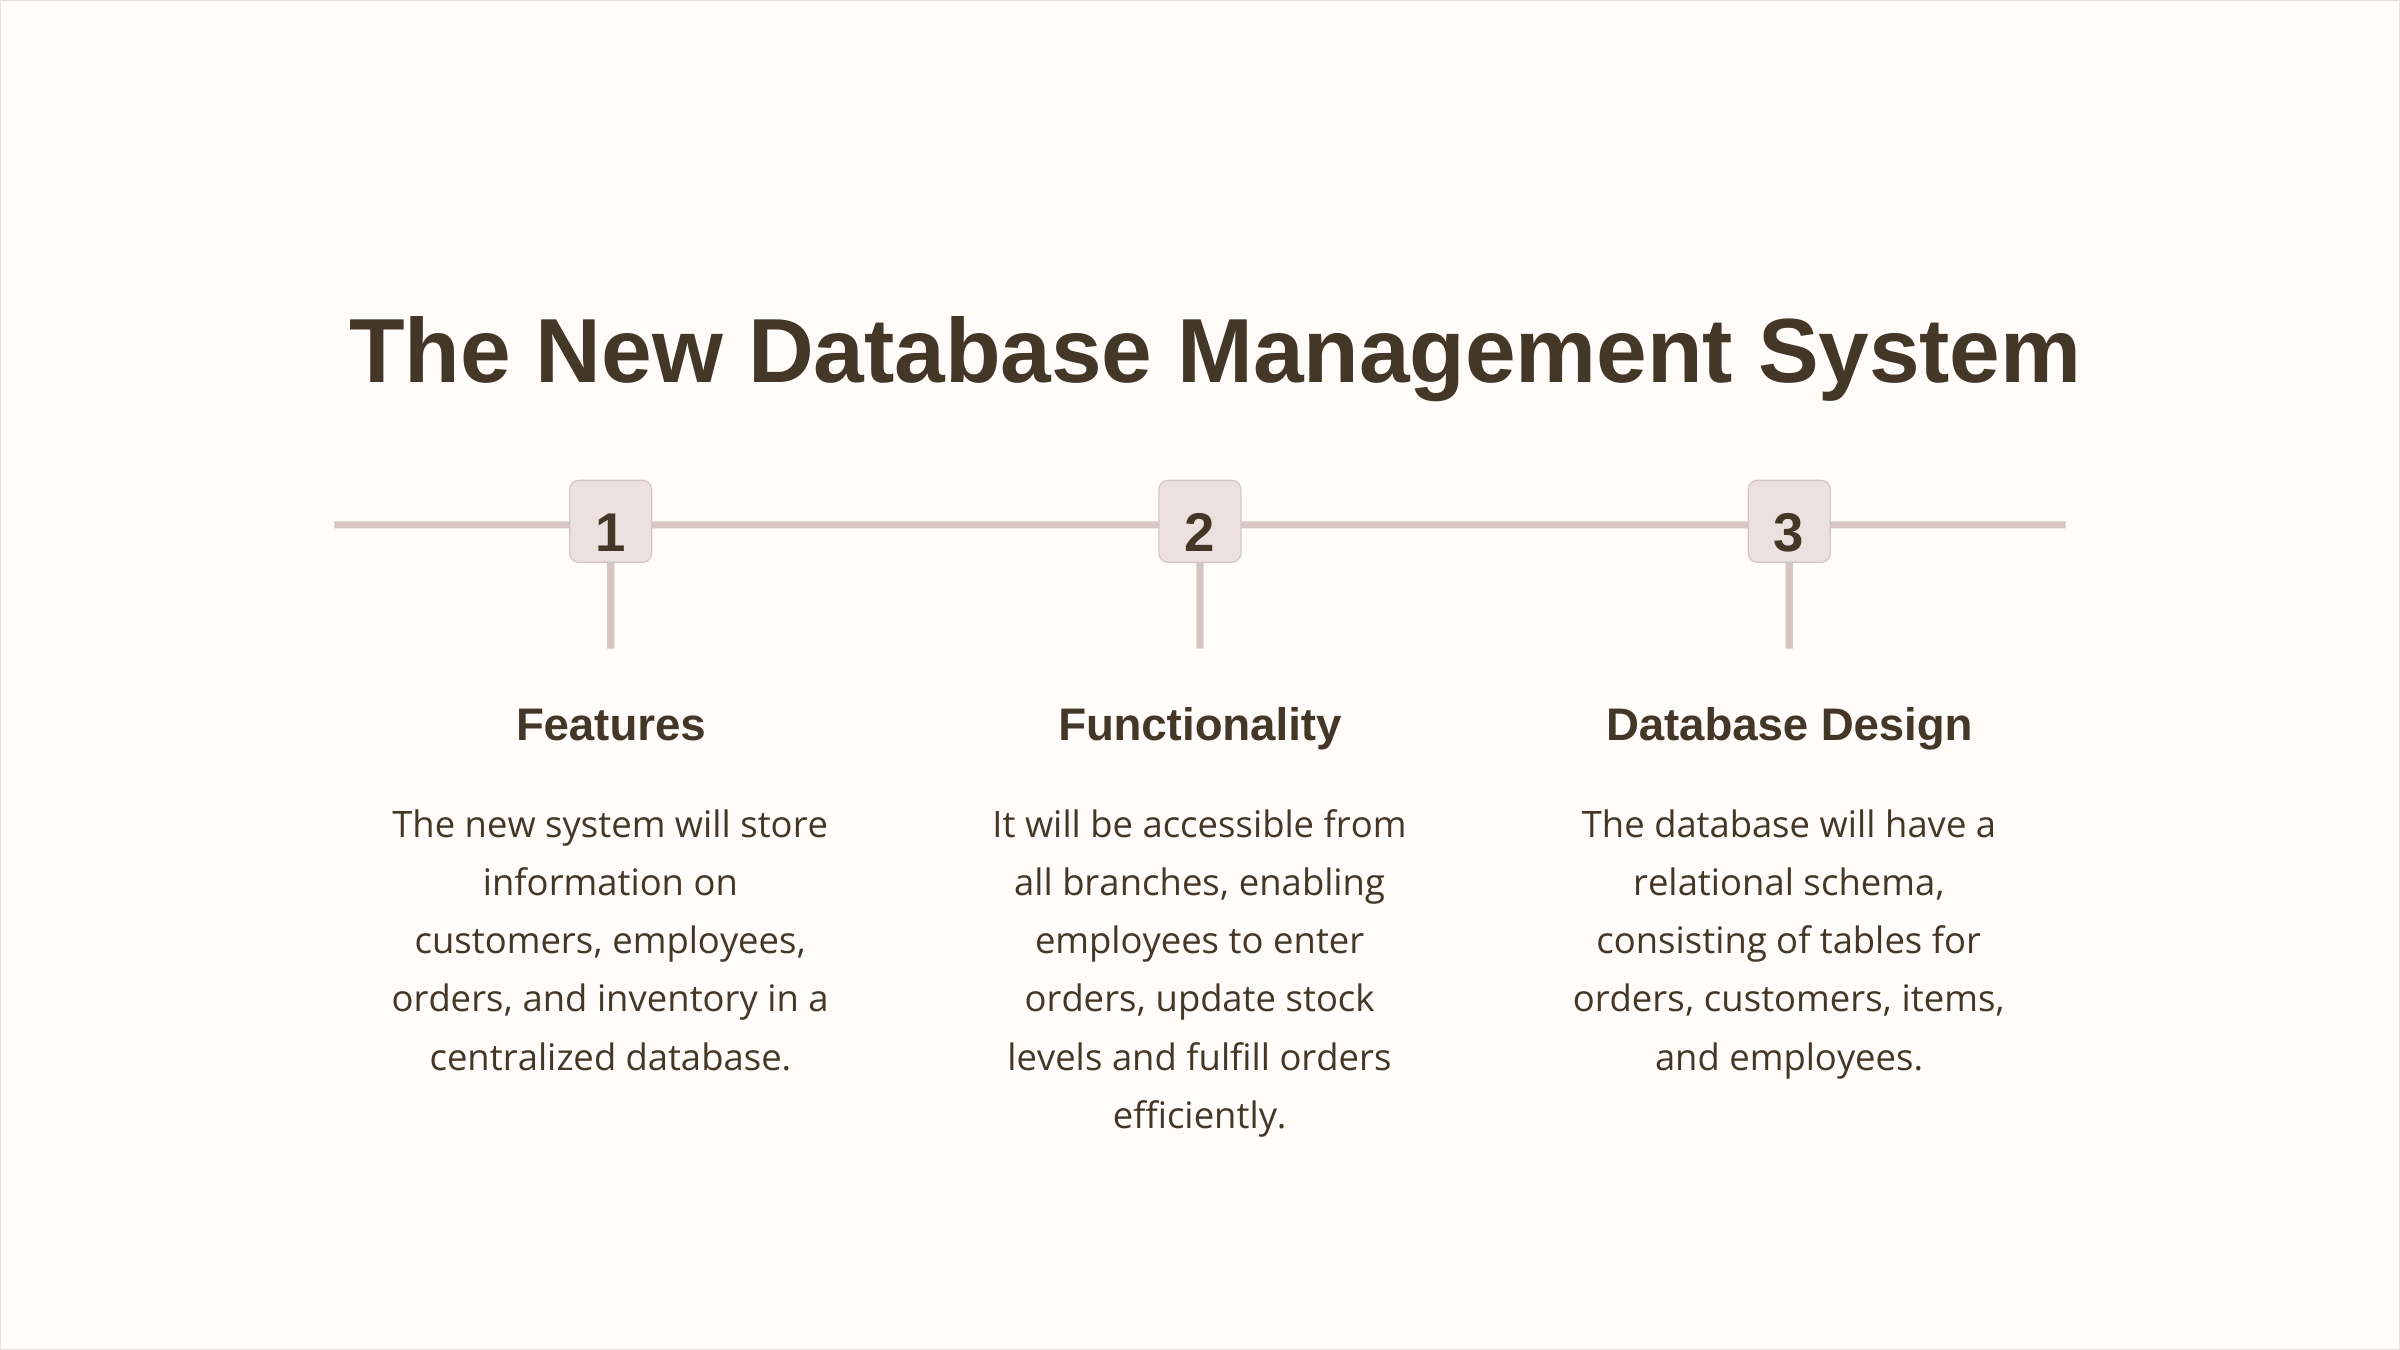

The New Database Management System

1
2
3

Features
Functionality
Database Design
The new system will store information on customers, employees, orders, and inventory in a centralized database.
It will be accessible from all branches, enabling employees to enter orders, update stock levels and fulfill orders efficiently.
The database will have a relational schema, consisting of tables for orders, customers, items, and employees.